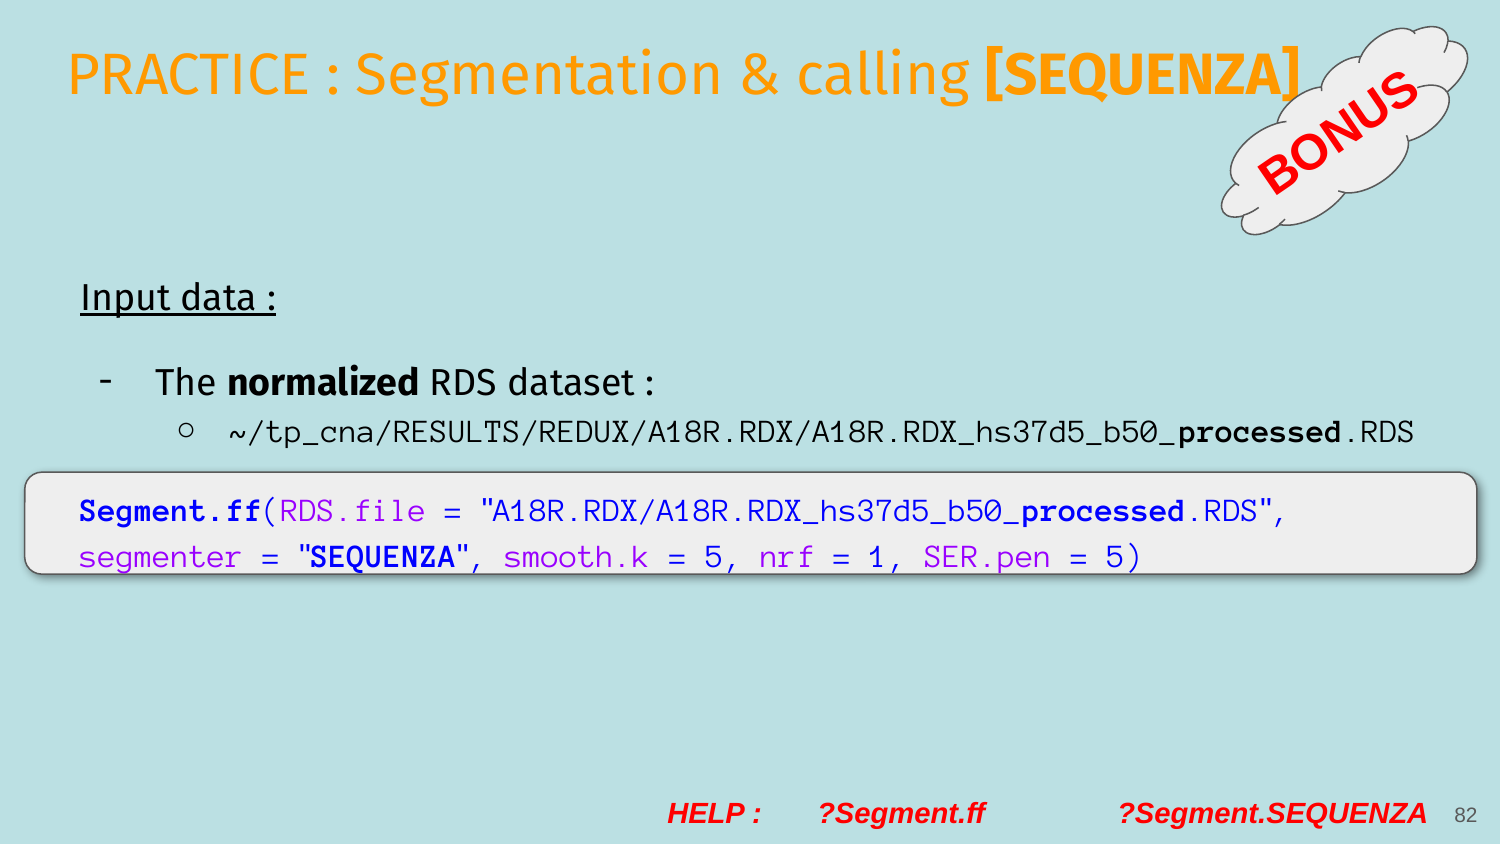

# PRACTICE : Segmentation & calling [SEQUENZA]

BONUS
Input data :
The normalized RDS dataset :
~/tp_cna/RESULTS/REDUX/A18R.RDX/A18R.RDX_hs37d5_b50_processed.RDS
Segment.ff(RDS.file = "A18R.RDX/A18R.RDX_hs37d5_b50_processed.RDS", segmenter = "SEQUENZA", smooth.k = 5, nrf = 1, SER.pen = 5)

82
HELP :	?Segment.ff	?Segment.SEQUENZA